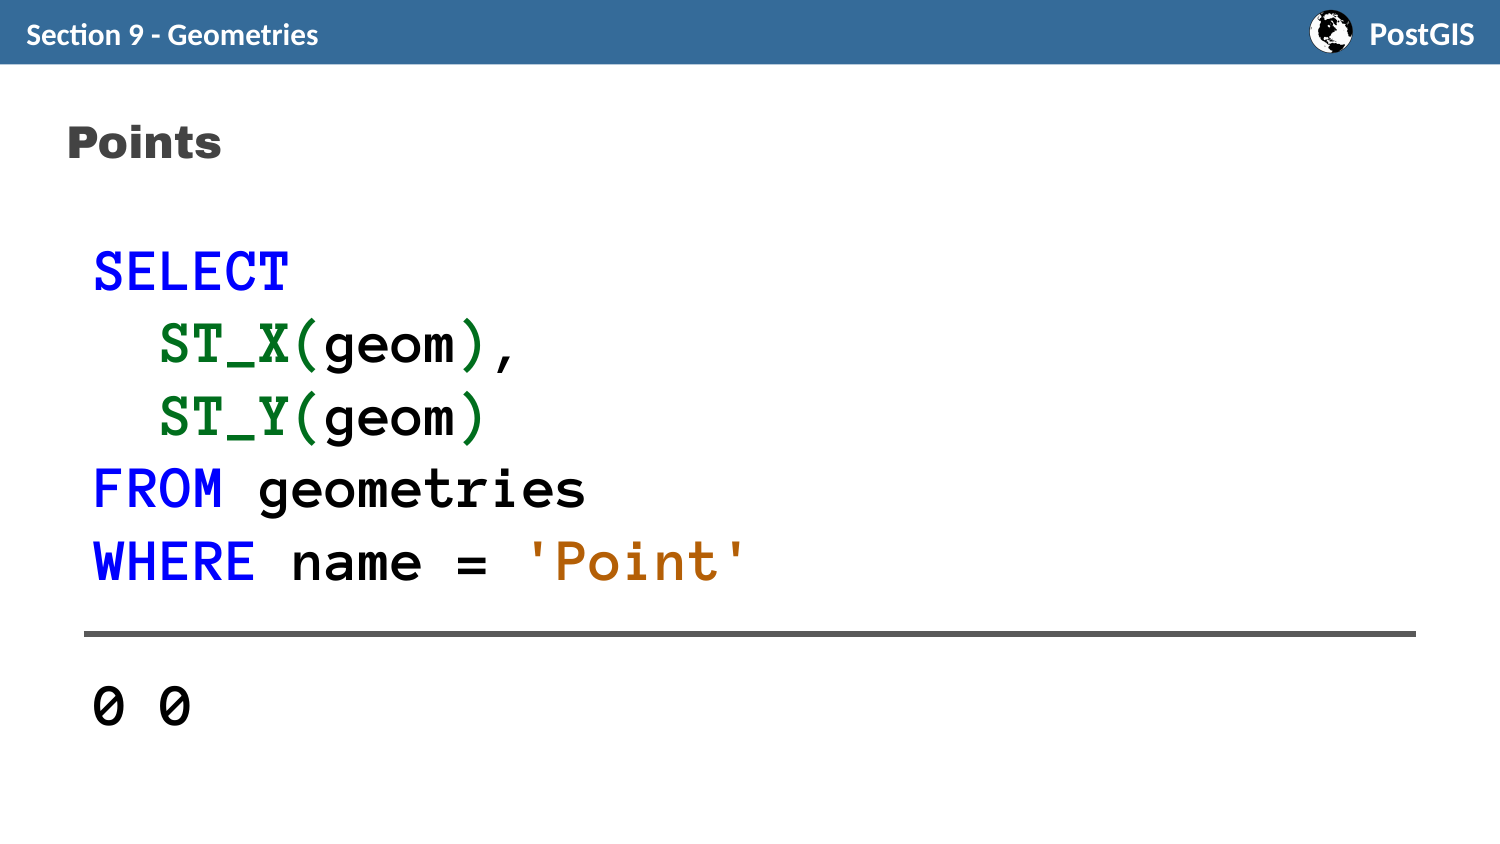

Section 9 - Geometries
# Points
SELECT
  ST_X(geom),
  ST_Y(geom)
FROM geometries
WHERE name = 'Point'
0 0